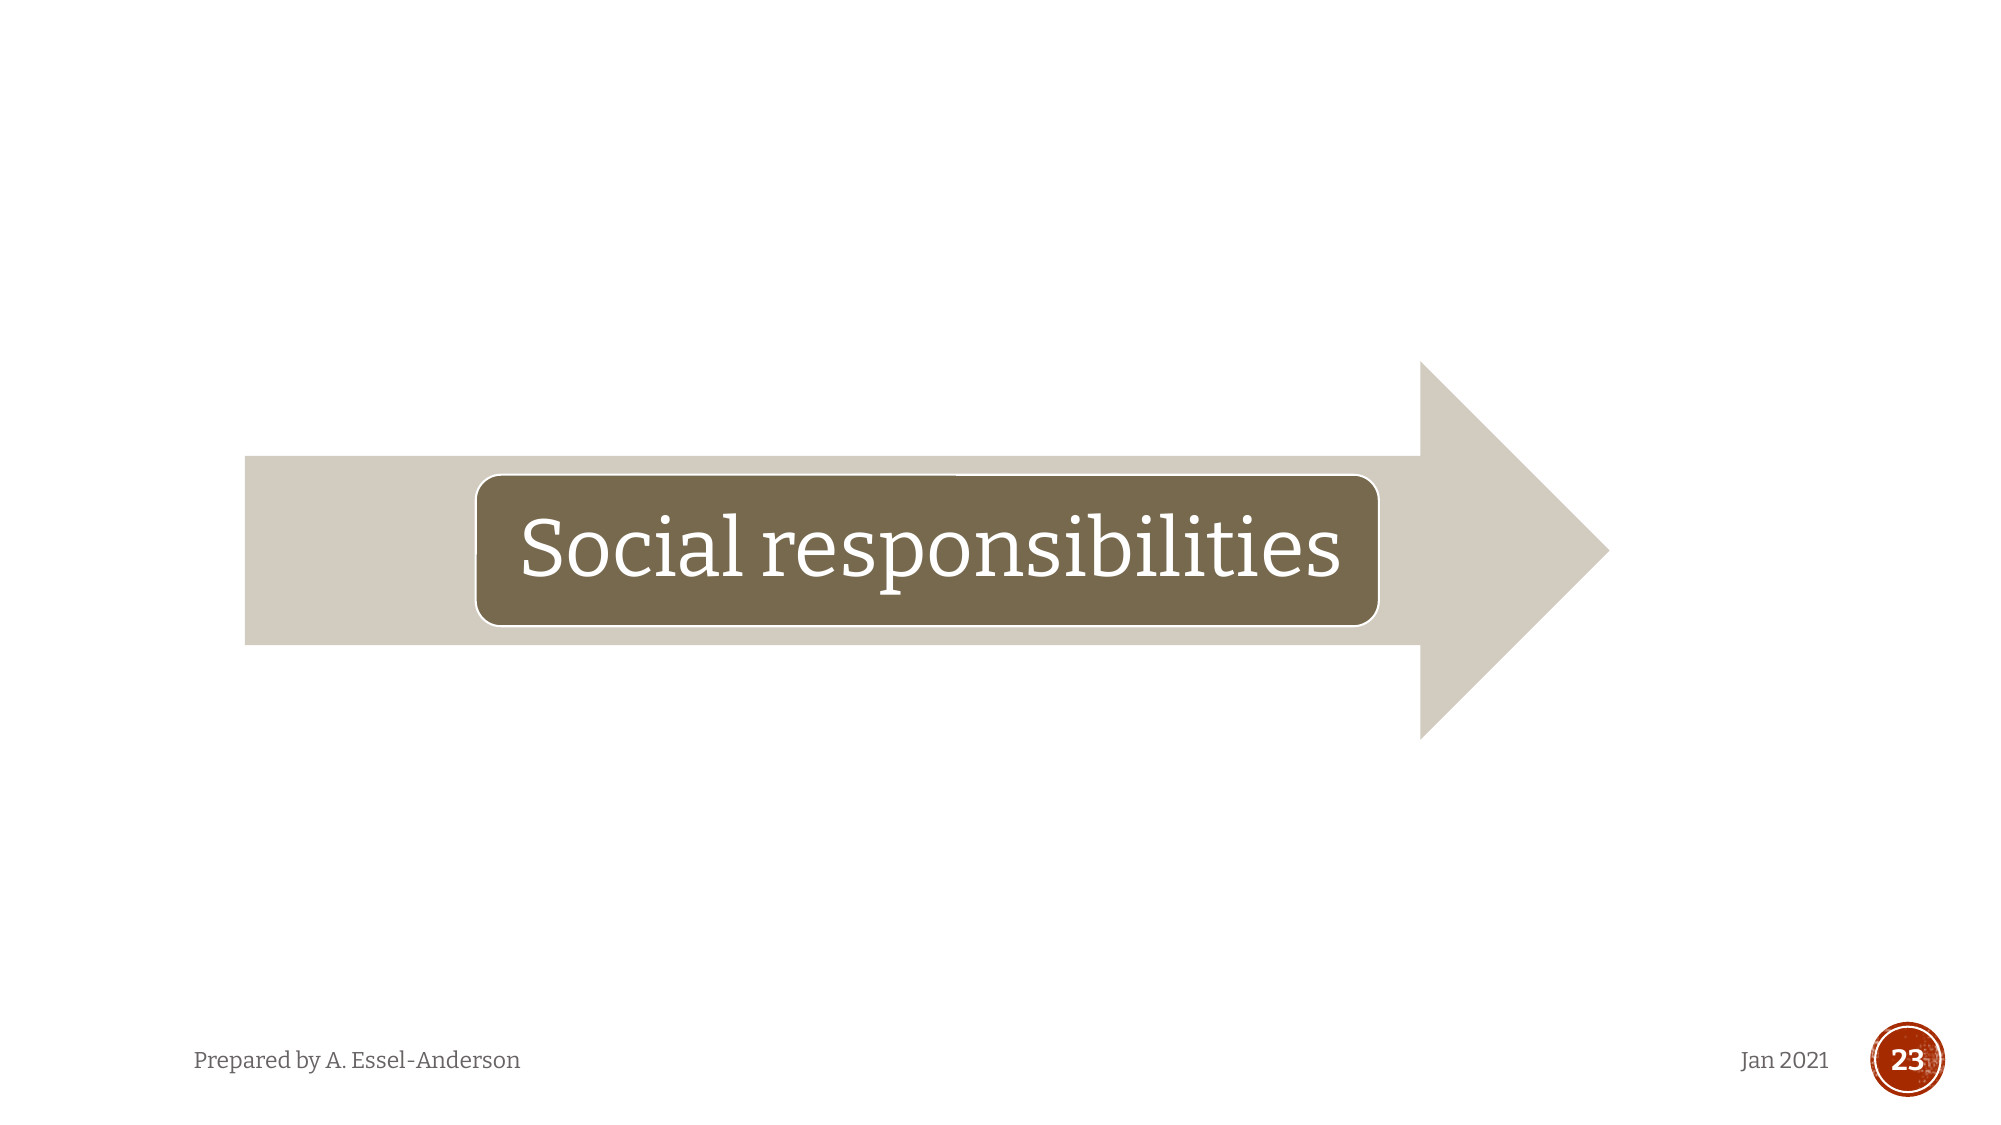

Social responsibilities
Prepared by A. Essel-Anderson
Jan 2021
23